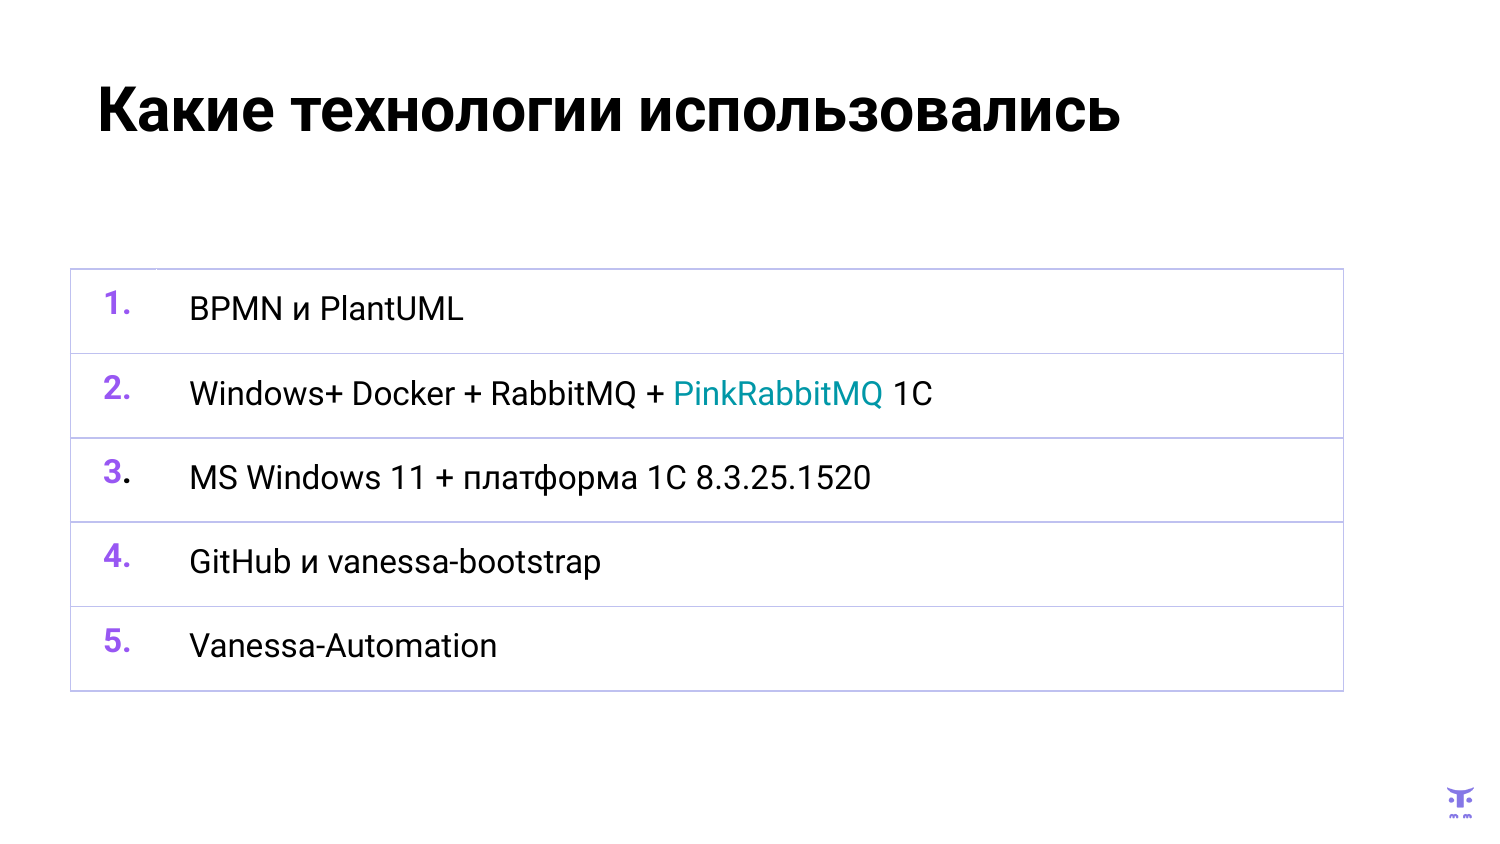

# Какие технологии использовались

| 1. | BPMN и PlantUML |
| --- | --- |
| 2. | Windows+ Docker + RabbitMQ + PinkRabbitMQ 1С |
| 3. | MS Windows 11 + платформа 1С 8.3.25.1520 |
| 4. | GitHub и vanessa-bootstrap |
| 5. | Vanessa-Automation |